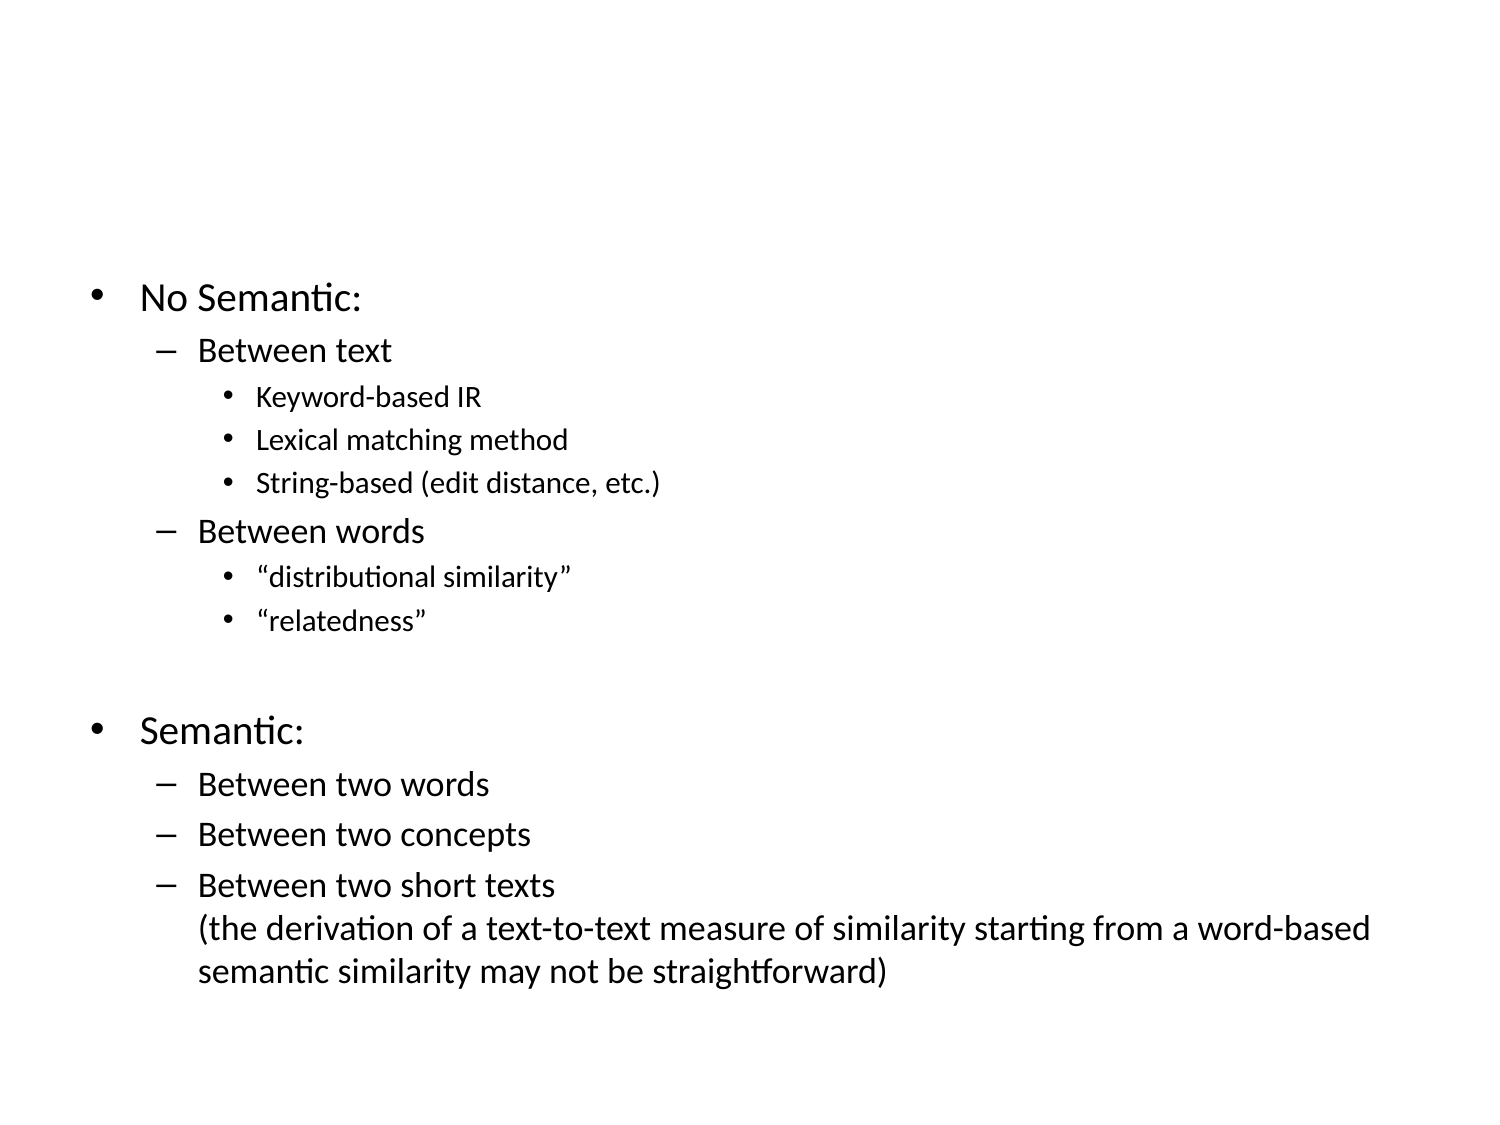

#
No Semantic:
Between text
Keyword-based IR
Lexical matching method
String-based (edit distance, etc.)
Between words
“distributional similarity”
“relatedness”

Semantic:
Between two words
Between two concepts
Between two short texts
(the derivation of a text-to-text measure of similarity starting from a word-based semantic similarity may not be straightforward)